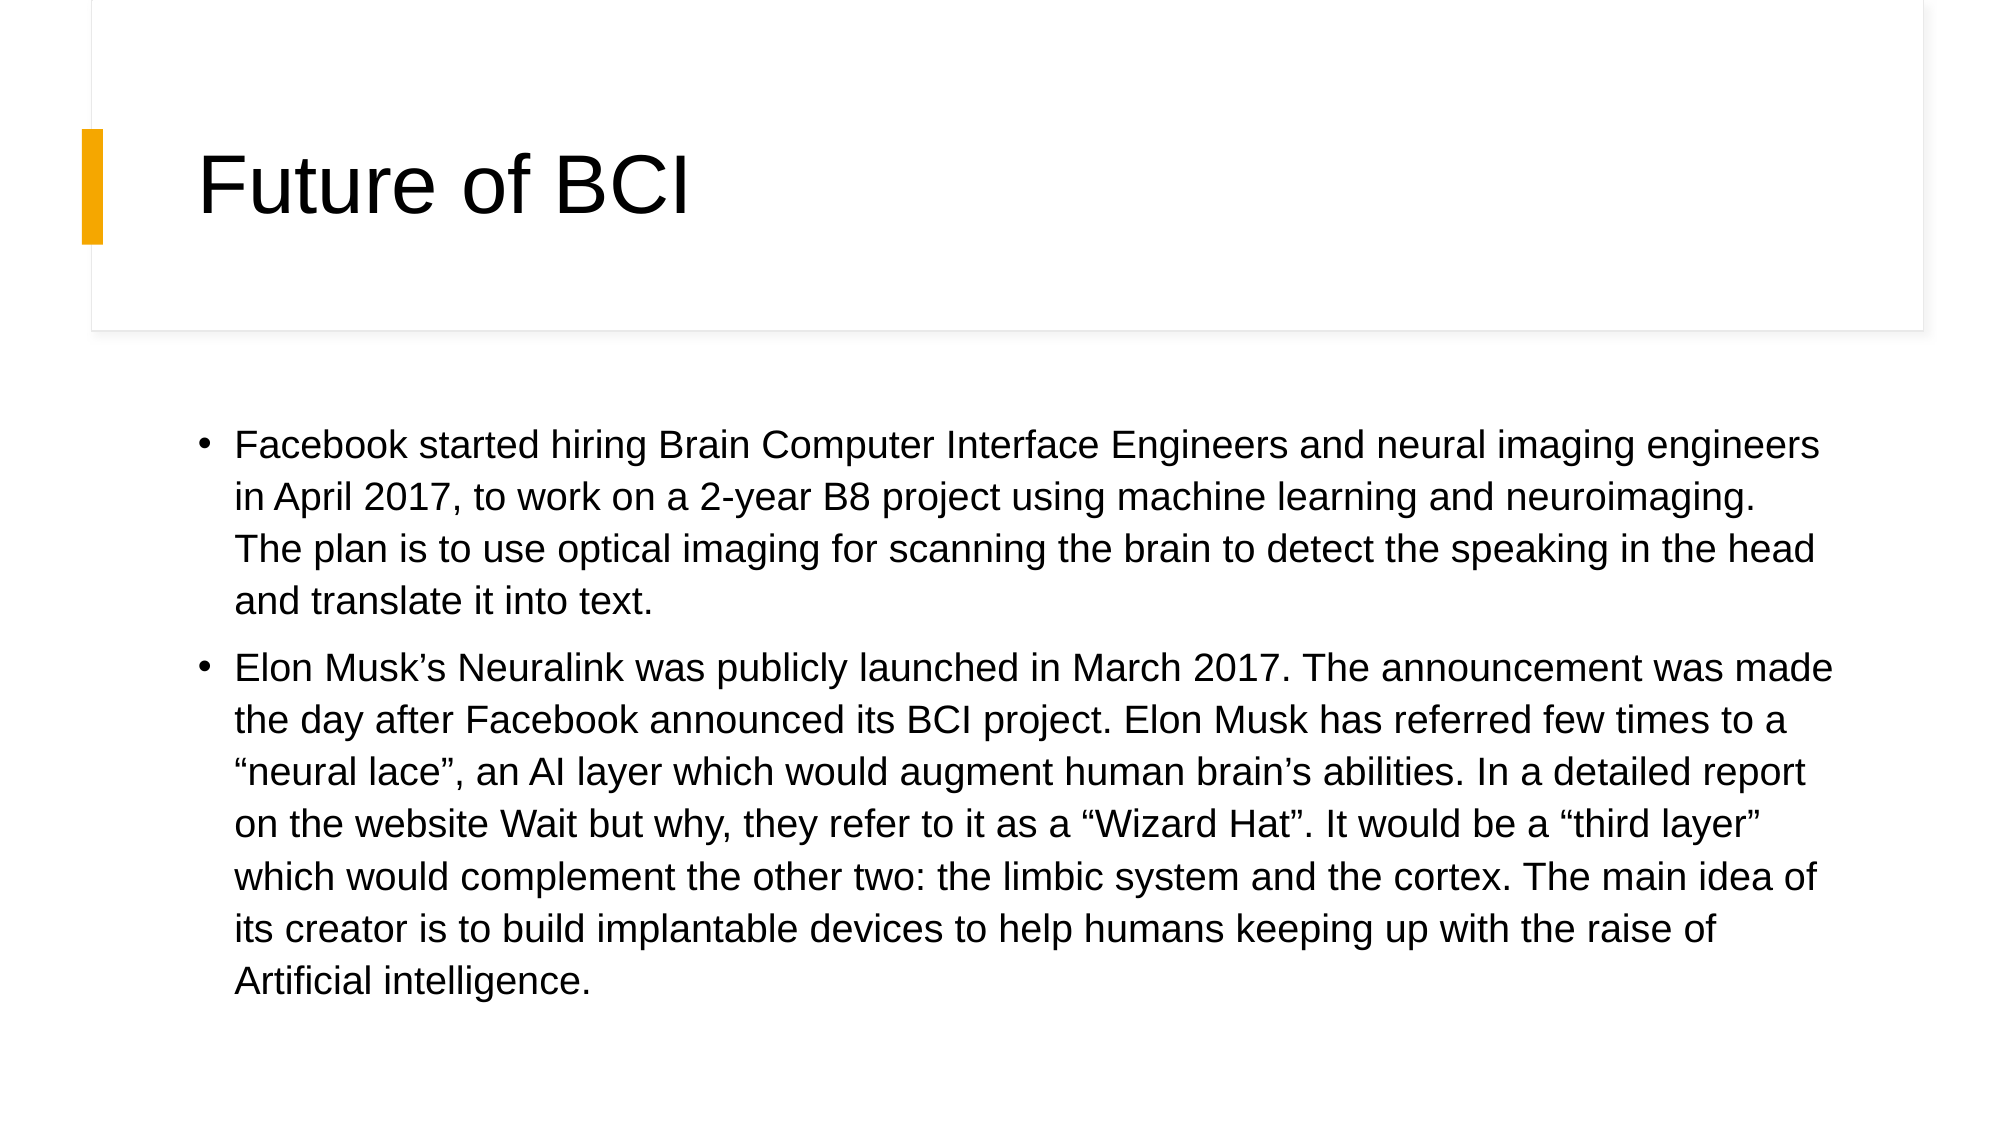

# Future of BCI
Facebook started hiring Brain Computer Interface Engineers and neural imaging engineers in April 2017, to work on a 2-year B8 project using machine learning and neuroimaging. The plan is to use optical imaging for scanning the brain to detect the speaking in the head and translate it into text.
Elon Musk’s Neuralink was publicly launched in March 2017. The announcement was made the day after Facebook announced its BCI project. Elon Musk has referred few times to a “neural lace”, an AI layer which would augment human brain’s abilities. In a detailed report on the website Wait but why, they refer to it as a “Wizard Hat”. It would be a “third layer” which would complement the other two: the limbic system and the cortex. The main idea of its creator is to build implantable devices to help humans keeping up with the raise of Artificial intelligence.